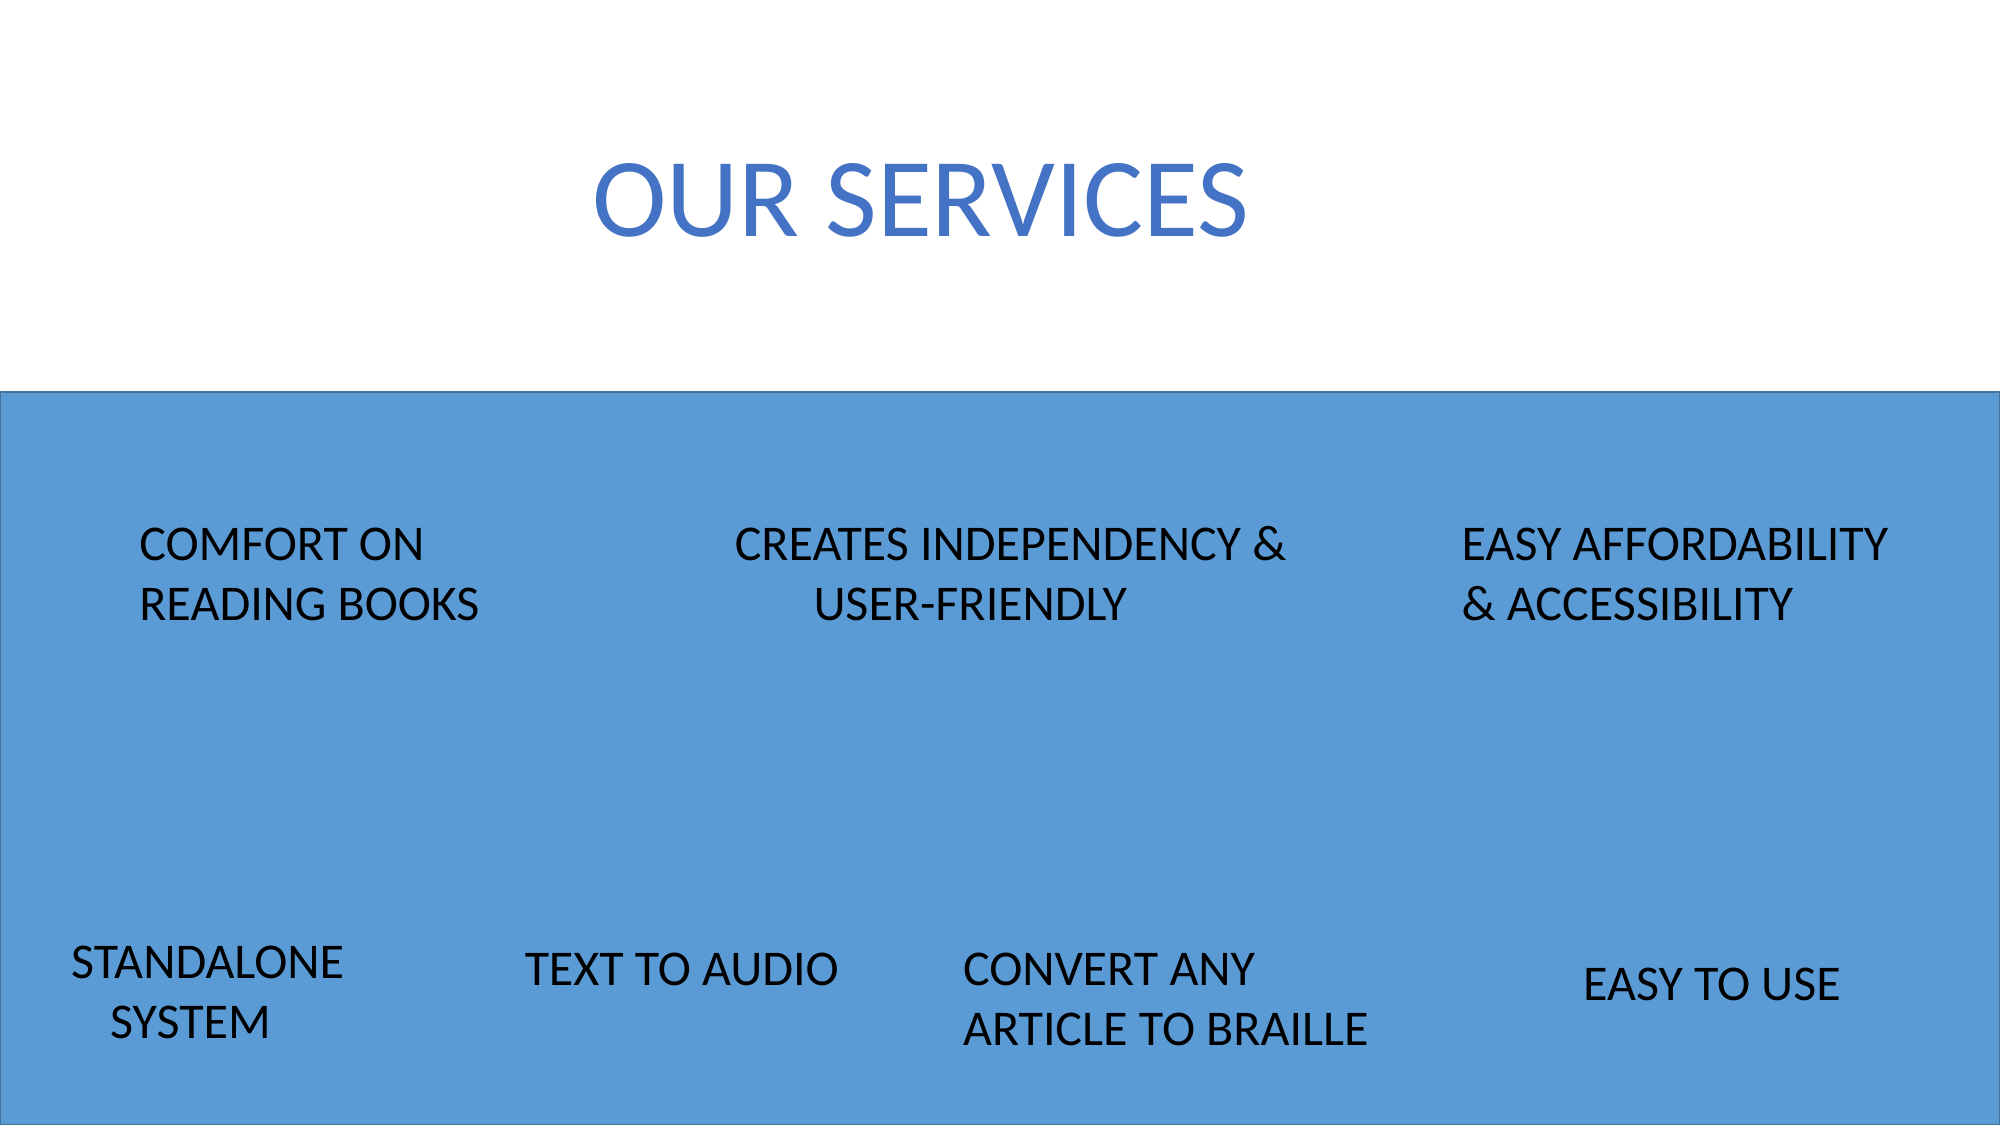

OUR SERVICES

COMFORT ON READING BOOKS
CREATES INDEPENDENCY &
       USER-FRIENDLY
EASY AFFORDABILITY & ACCESSIBILITY
  STANDALONE
     SYSTEM
TEXT TO AUDIO
CONVERT ANY ARTICLE TO BRAILLE
EASY TO USE